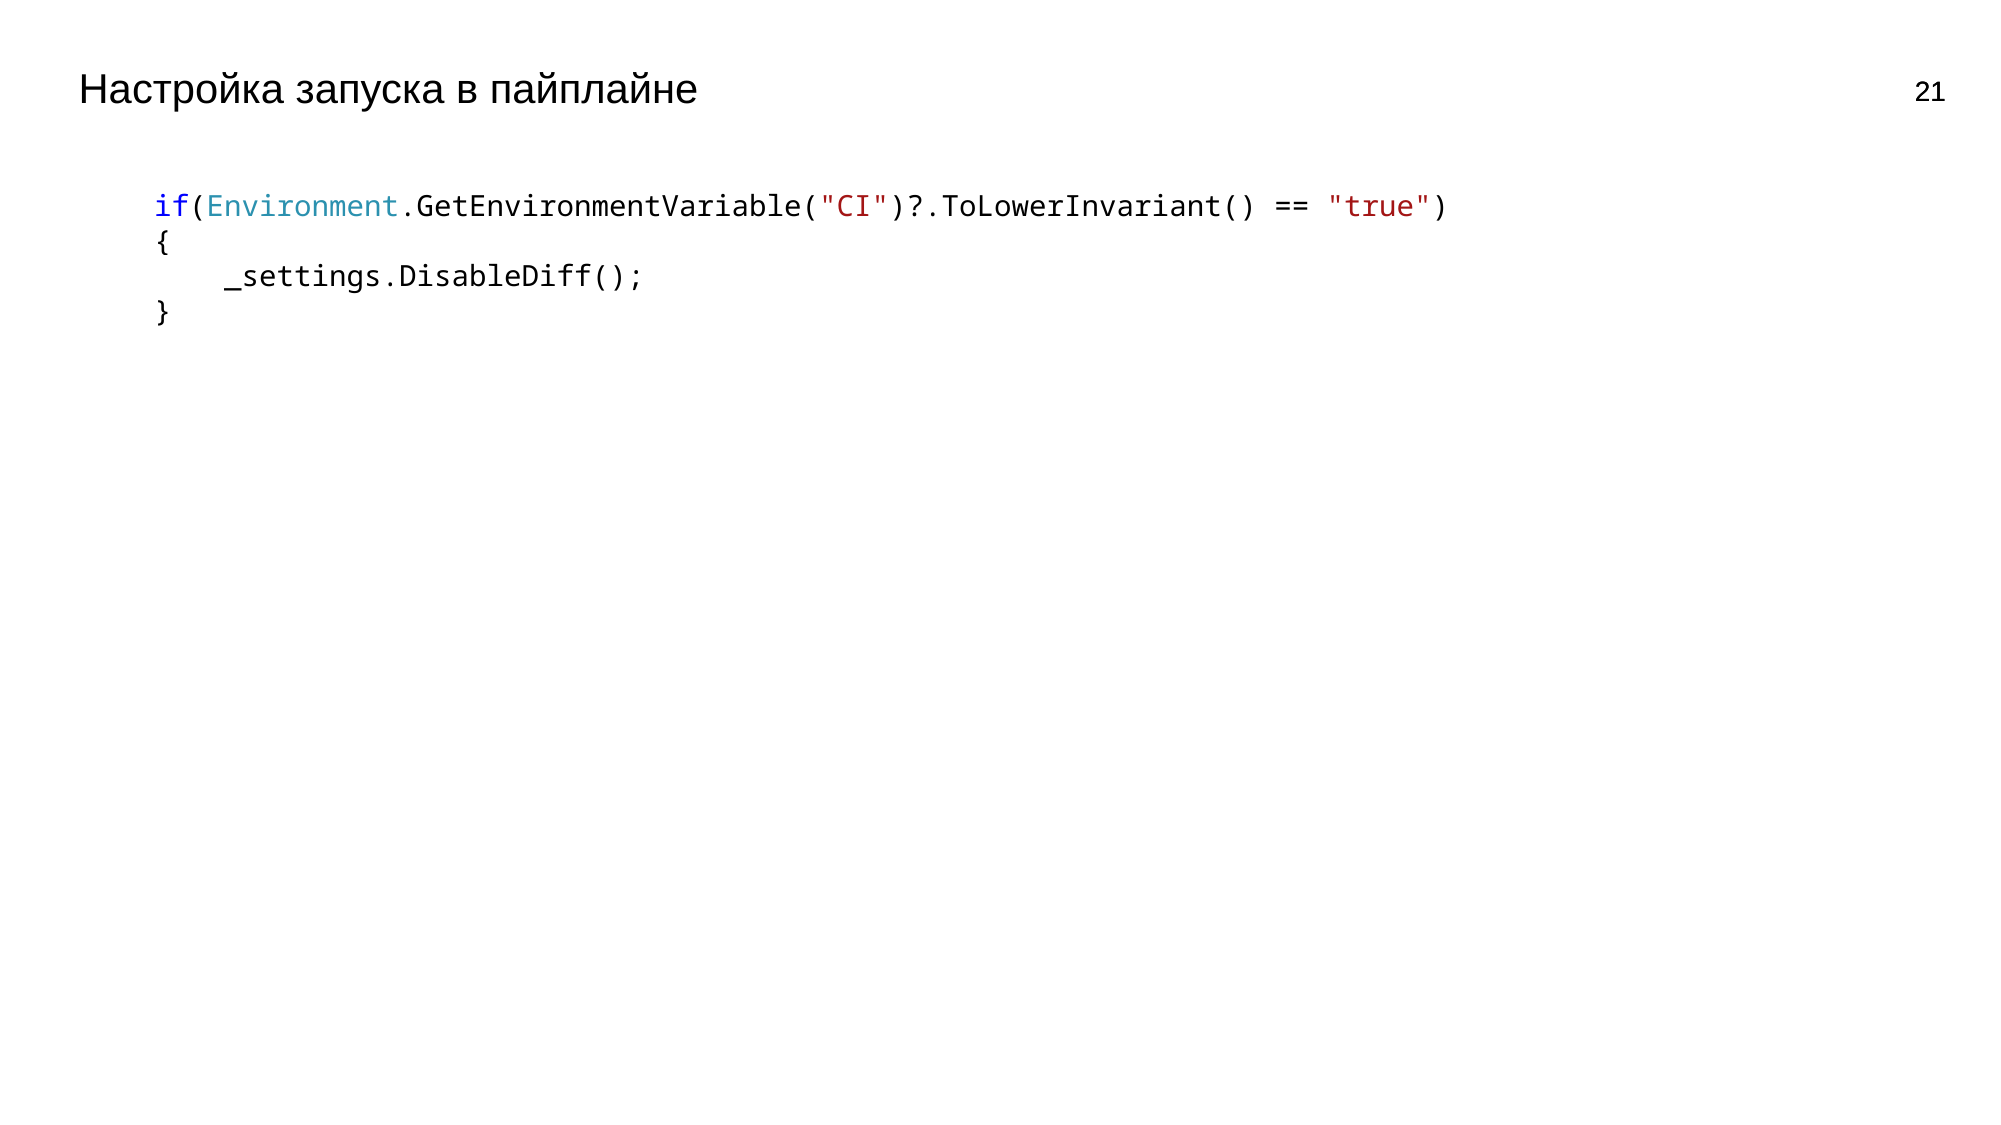

# Настройка запуска в пайплайне
if(Environment.GetEnvironmentVariable("CI")?.ToLowerInvariant() == "true")
{
    _settings.DisableDiff();
}